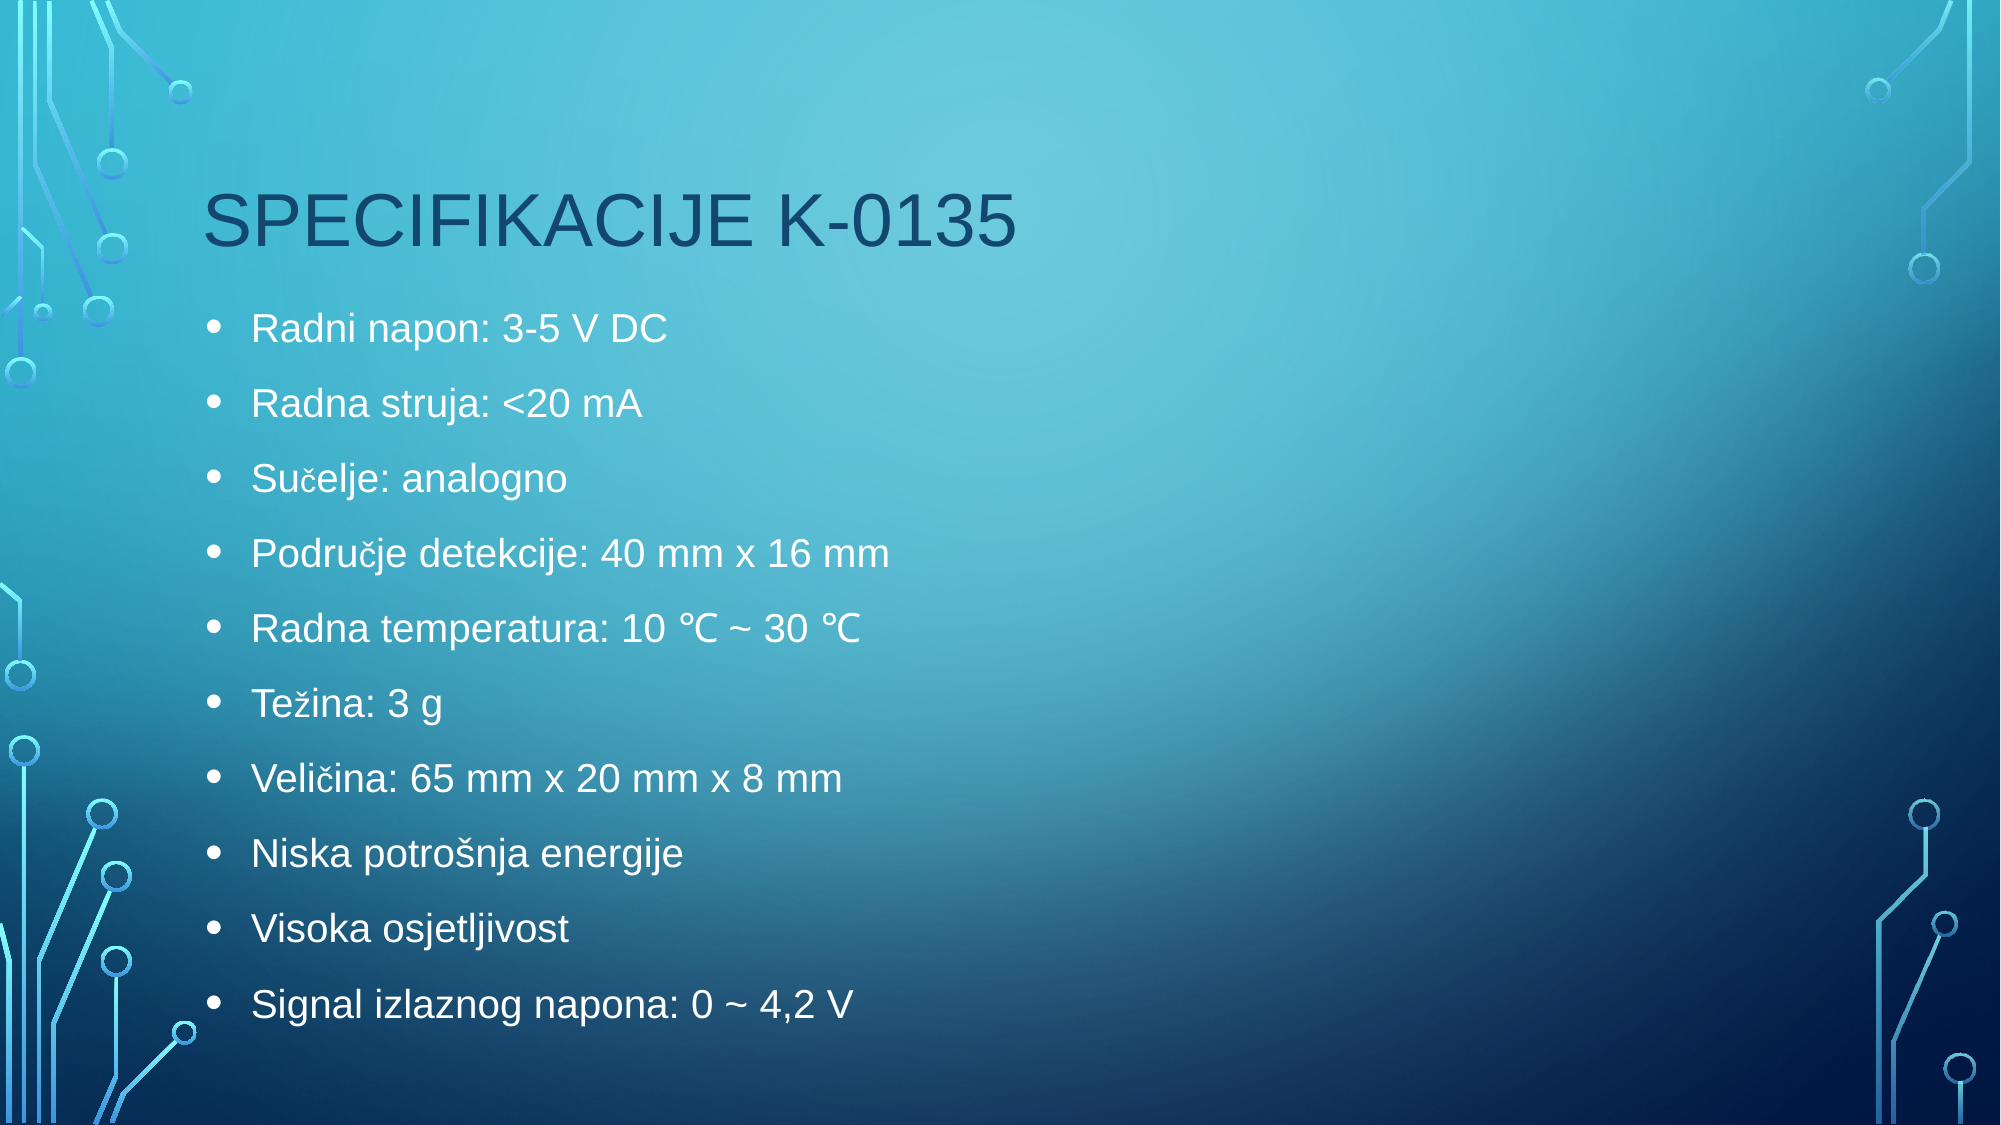

# SPECIFIKACIJE K-0135
Radni napon: 3-5 V DC
Radna struja: <20 mA
Sučelje: analogno
Područje detekcije: 40 mm x 16 mm
Radna temperatura: 10 ℃ ~ 30 ℃
Težina: 3 g
Veličina: 65 mm x 20 mm x 8 mm
Niska potrošnja energije
Visoka osjetljivost
Signal izlaznog napona: 0 ~ 4,2 V